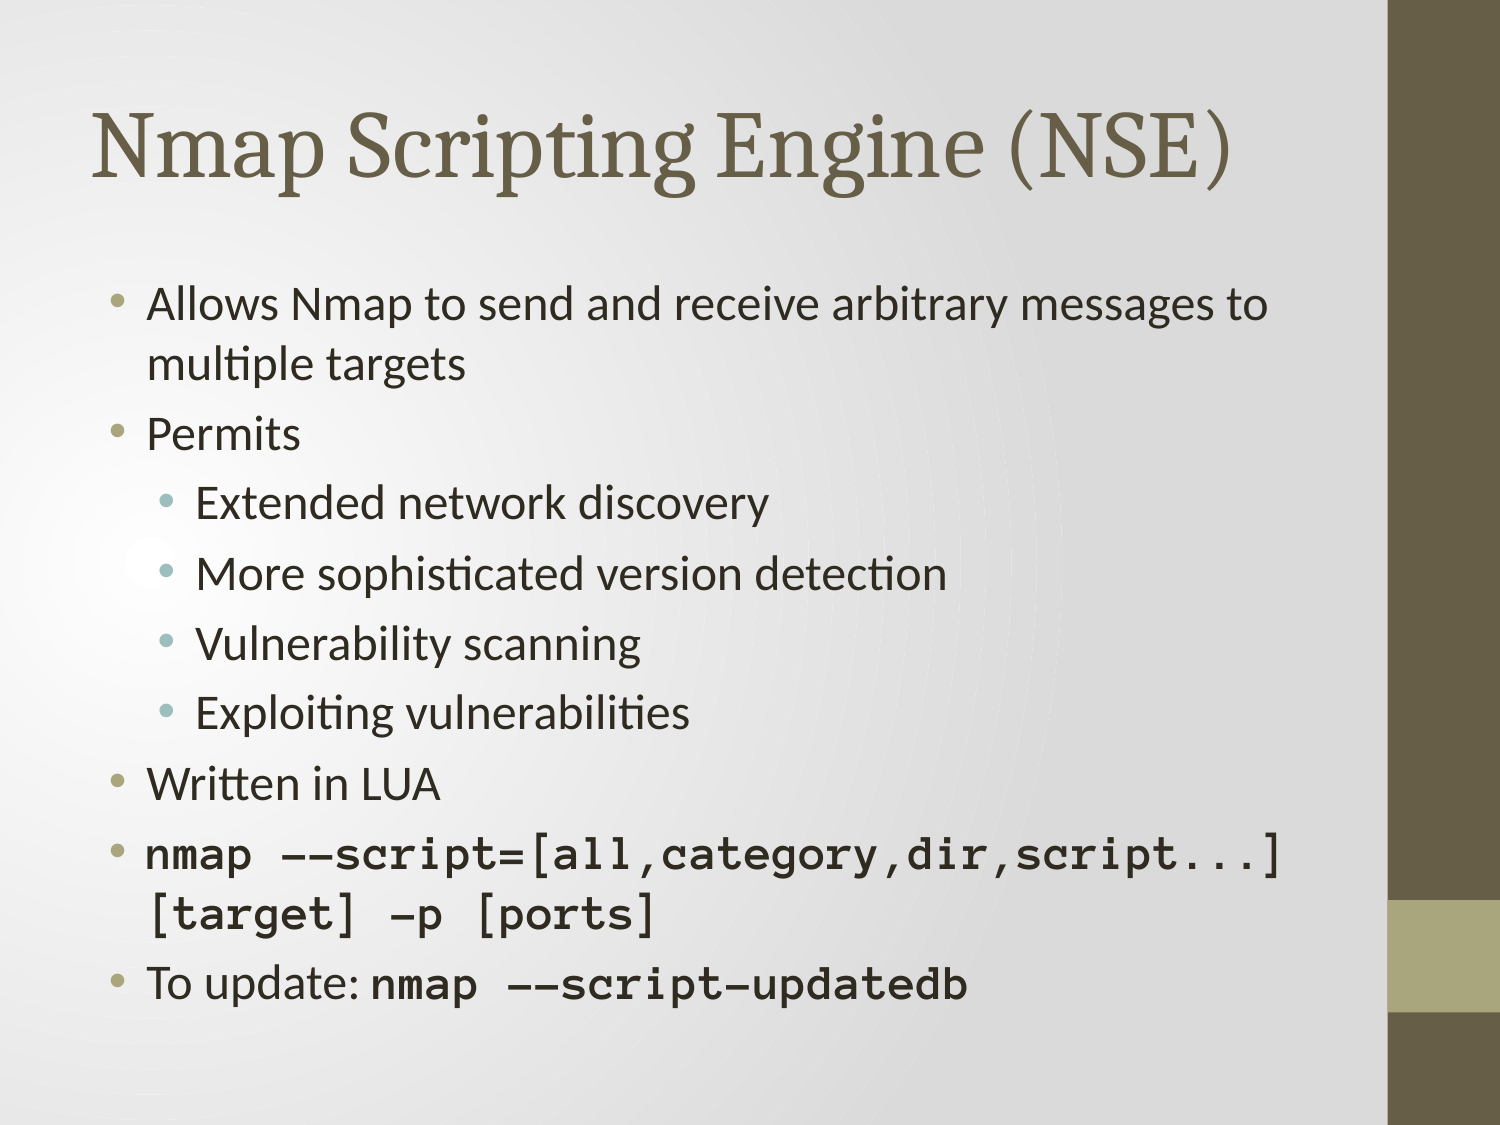

# Nmap Scripting Engine (NSE)
Allows Nmap to send and receive arbitrary messages to multiple targets
Permits
Extended network discovery
More sophisticated version detection
Vulnerability scanning
Exploiting vulnerabilities
Written in LUA
nmap --script=[all,category,dir,script...] [target] -p [ports]
To update: nmap --script-updatedb